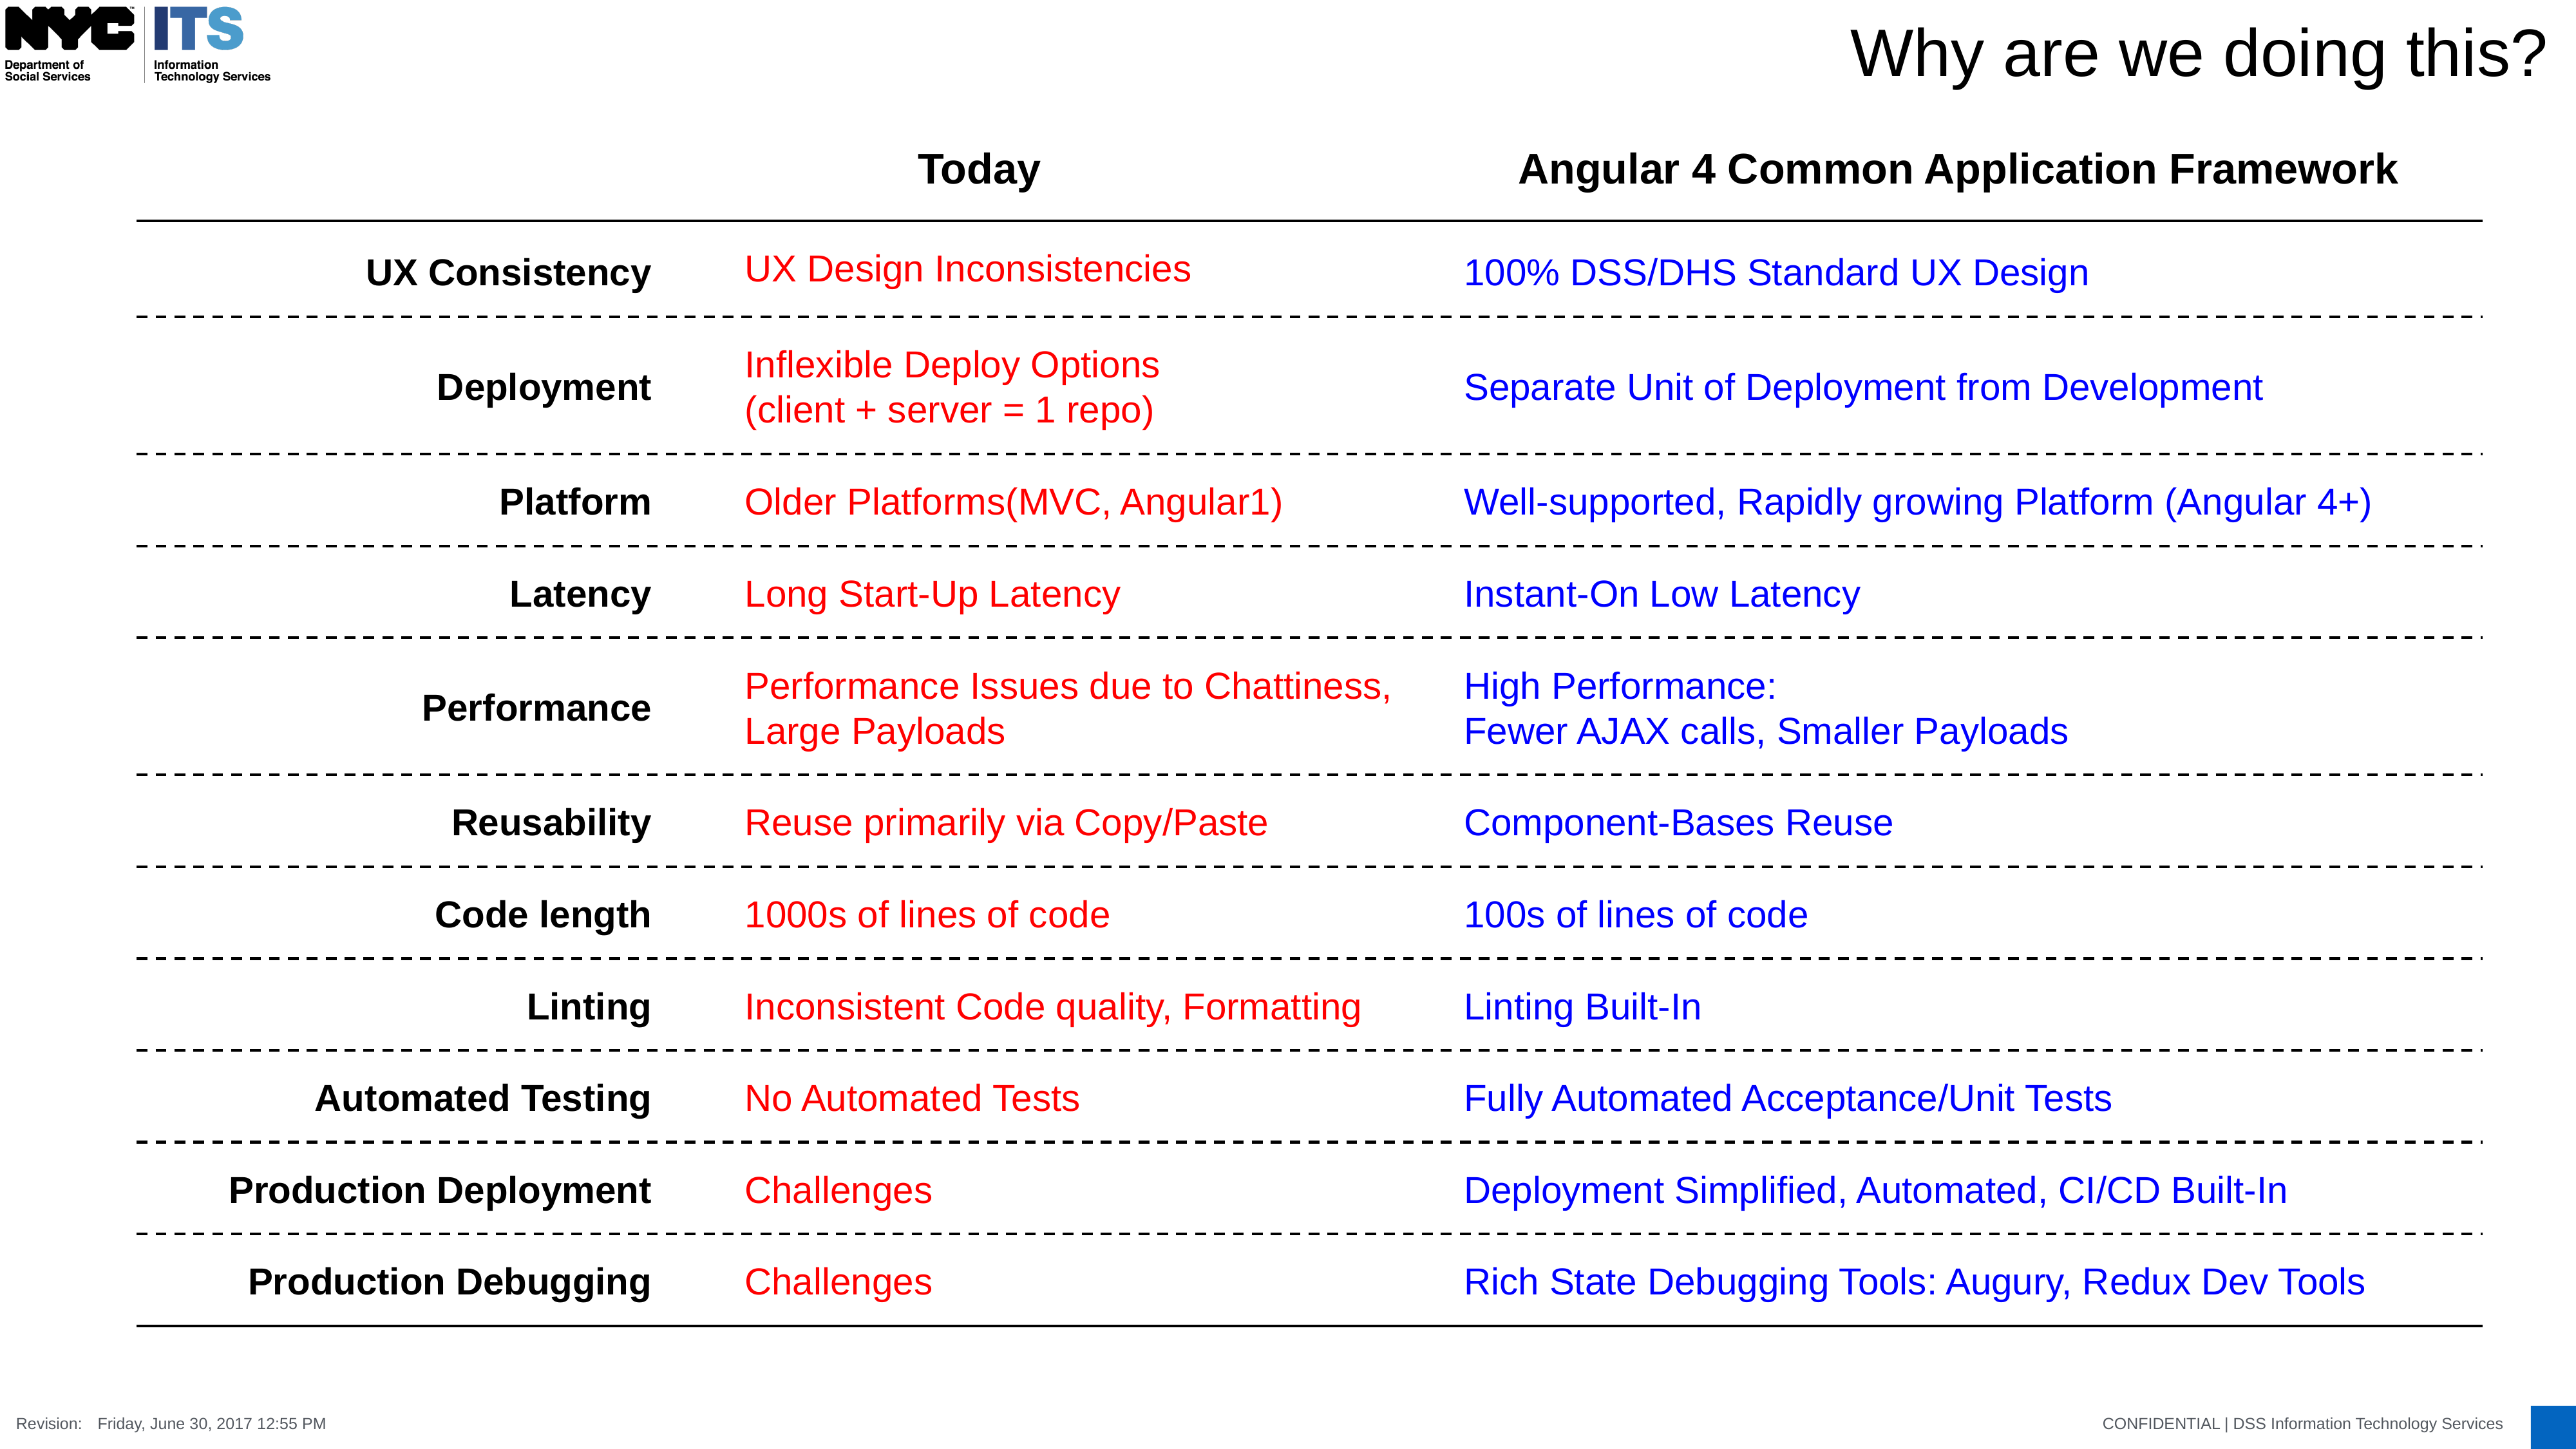

Why are we doing this?
Today
Angular 4 Common Application Framework
UX Design Inconsistencies
UX Consistency
100% DSS/DHS Standard UX Design
Inflexible Deploy Options
(client + server = 1 repo)
Deployment
Separate Unit of Deployment from Development
Platform
Older Platforms(MVC, Angular1)
Well-supported, Rapidly growing Platform (Angular 4+)
Latency
Long Start-Up Latency
Instant-On Low Latency
Performance Issues due to Chattiness, Large Payloads
High Performance:
Fewer AJAX calls, Smaller Payloads
Performance
Reusability
Reuse primarily via Copy/Paste
Component-Bases Reuse
Code length
1000s of lines of code
100s of lines of code
Linting
Inconsistent Code quality, Formatting
Linting Built-In
Automated Testing
No Automated Tests
Fully Automated Acceptance/Unit Tests
Production Deployment
Challenges
Deployment Simplified, Automated, CI/CD Built-In
Production Debugging
Challenges
Rich State Debugging Tools: Augury, Redux Dev Tools
Testing frameworks are included out of the box.
Protractor uses Selenium Server to output feature testing logs.